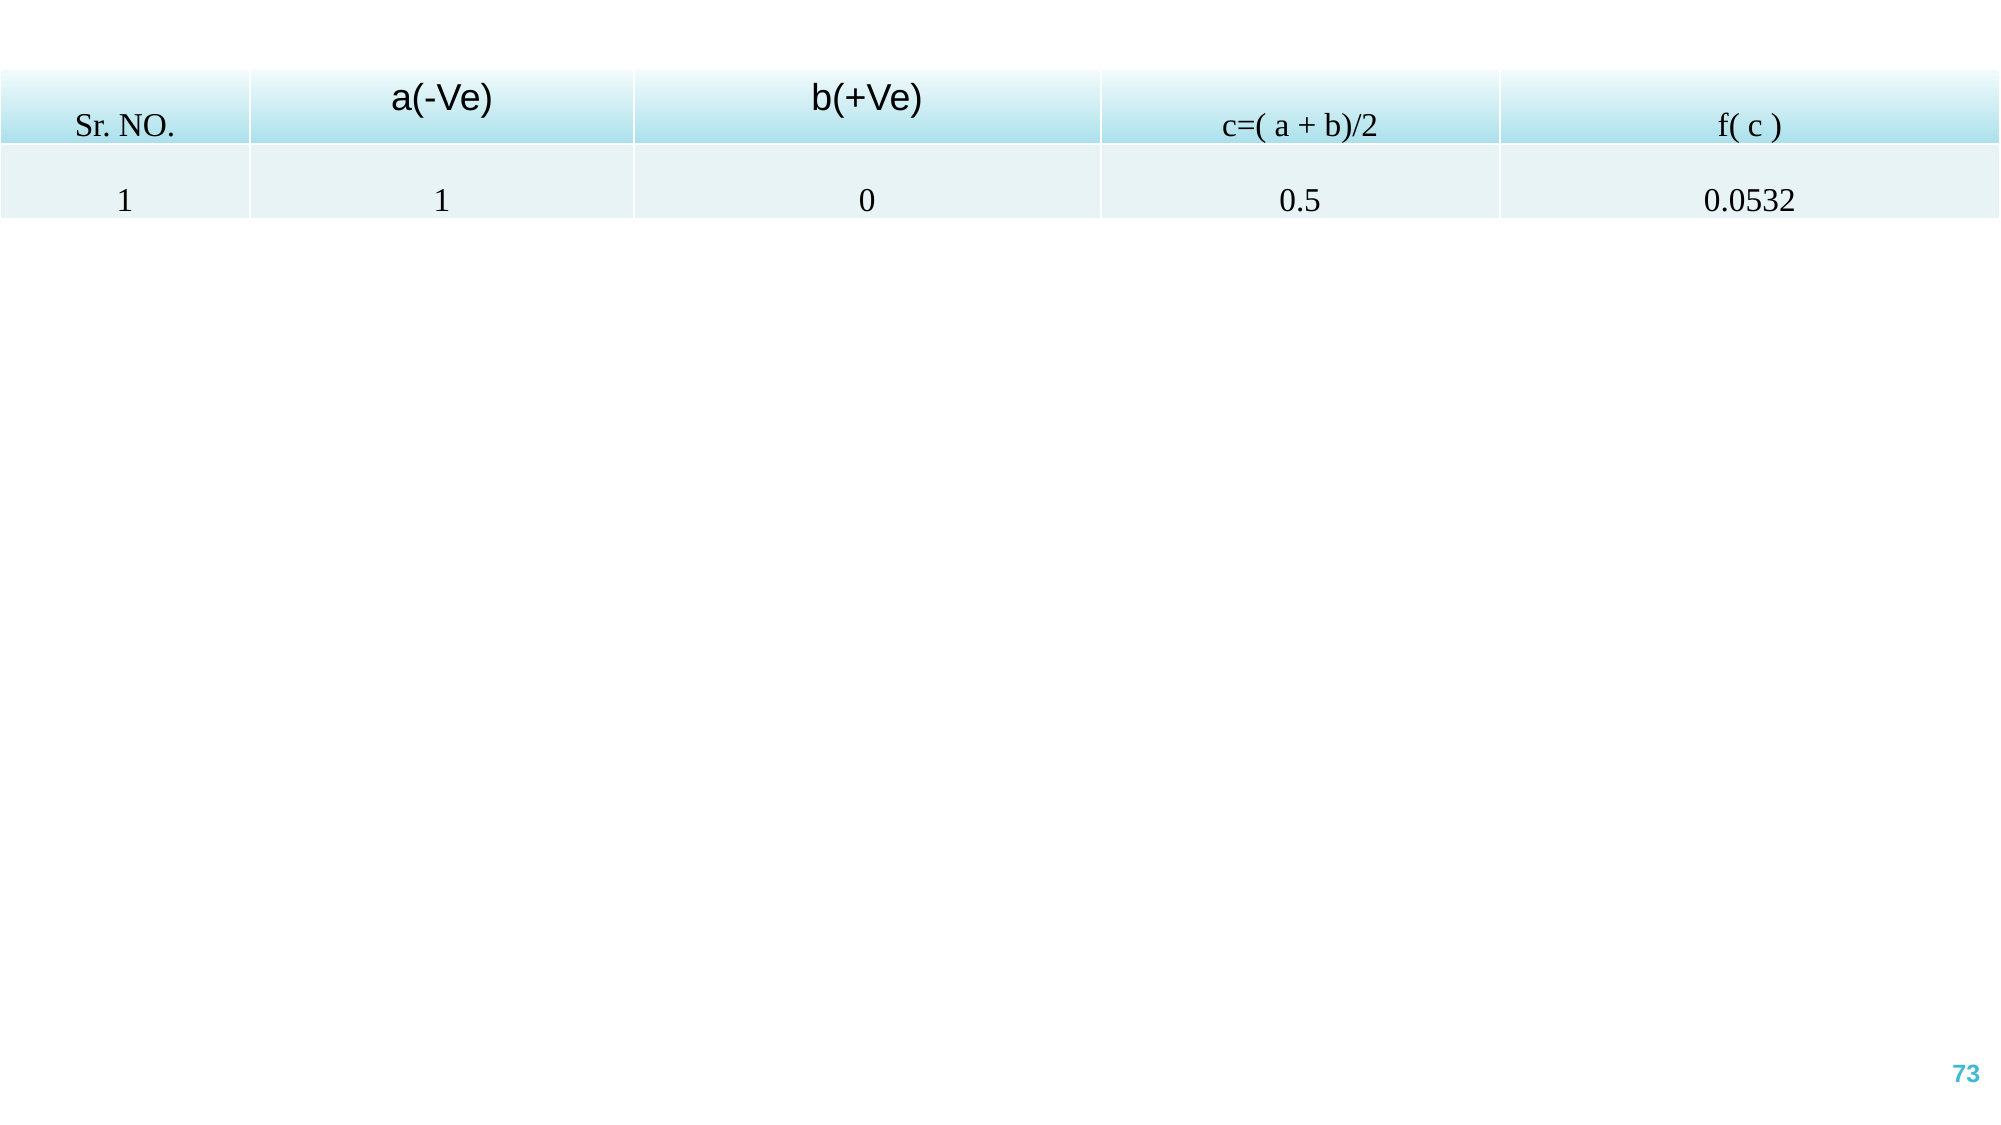

| Sr. NO. | a(-Ve) | b(+Ve) | c=( a + b)/2 | f( c ) |
| --- | --- | --- | --- | --- |
| 1 | 1 | 0 | 0.5 | 0.0532 |
73